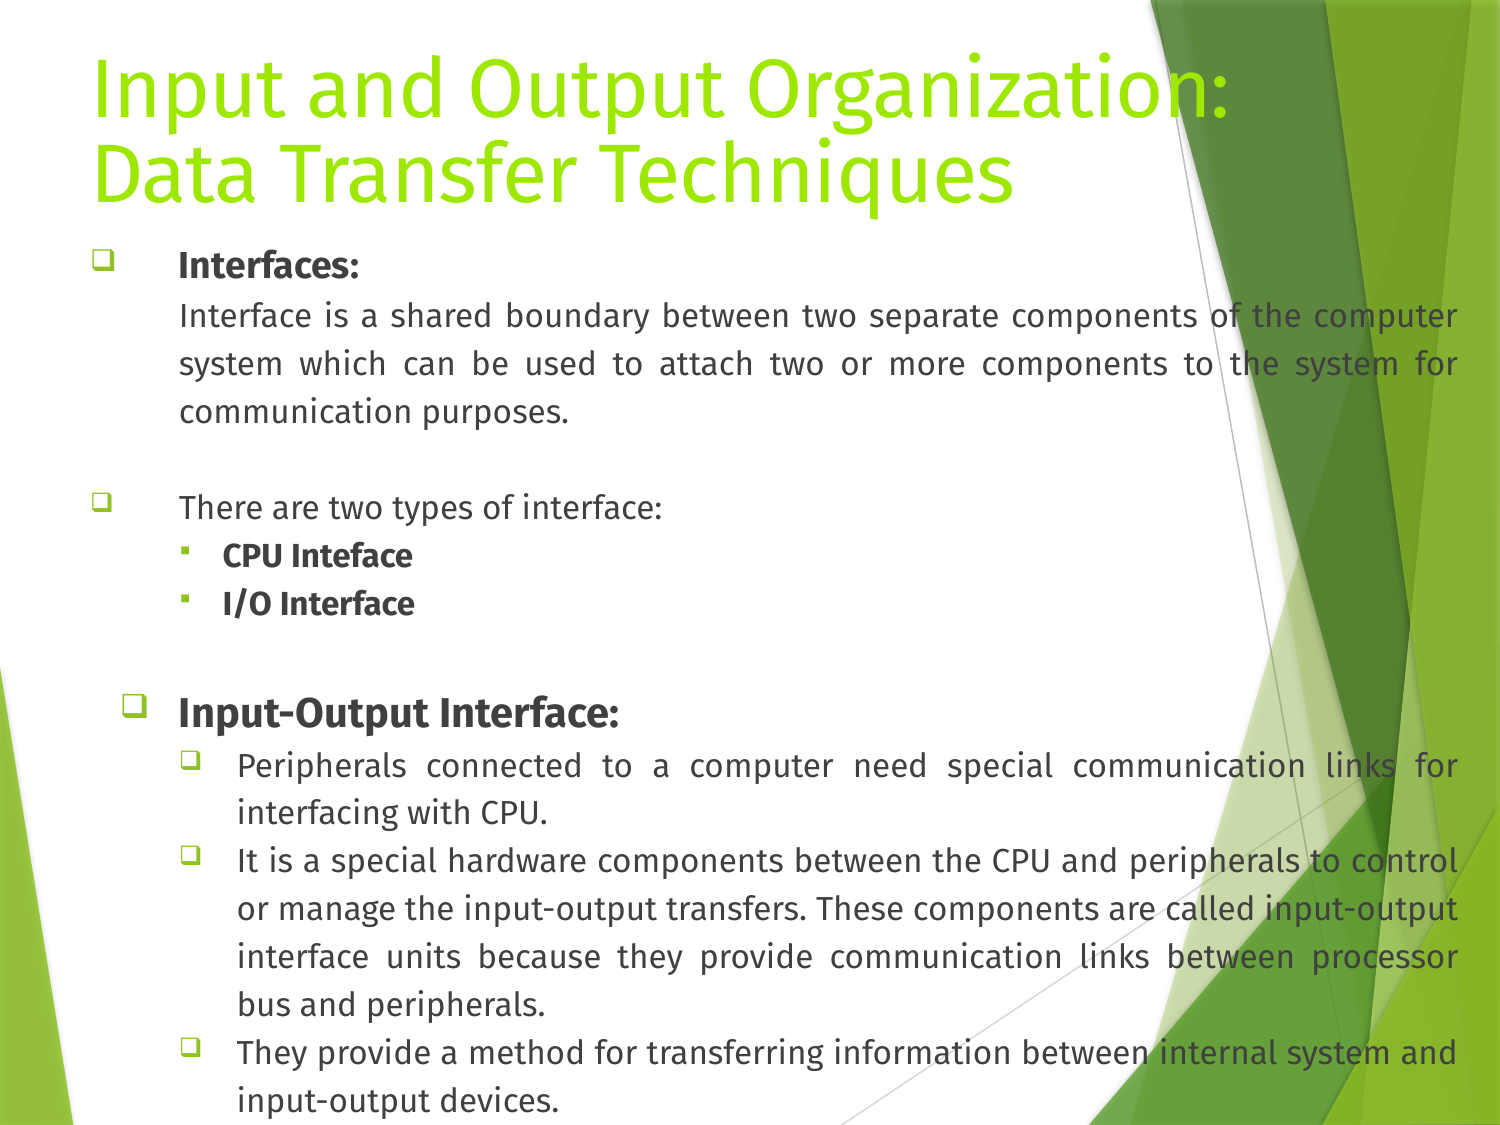

Input and Output Organization:
Data Transfer Techniques
Interfaces:
Interface is a shared boundary between two separate components of the computer system which can be used to attach two or more components to the system for communication purposes.

There are two types of interface:
CPU Inteface
I/O Interface

Input-Output Interface:
Peripherals connected to a computer need special communication links for interfacing with CPU.
It is a special hardware components between the CPU and peripherals to control or manage the input-output transfers. These components are called input-output interface units because they provide communication links between processor bus and peripherals.
They provide a method for transferring information between internal system and input-output devices.